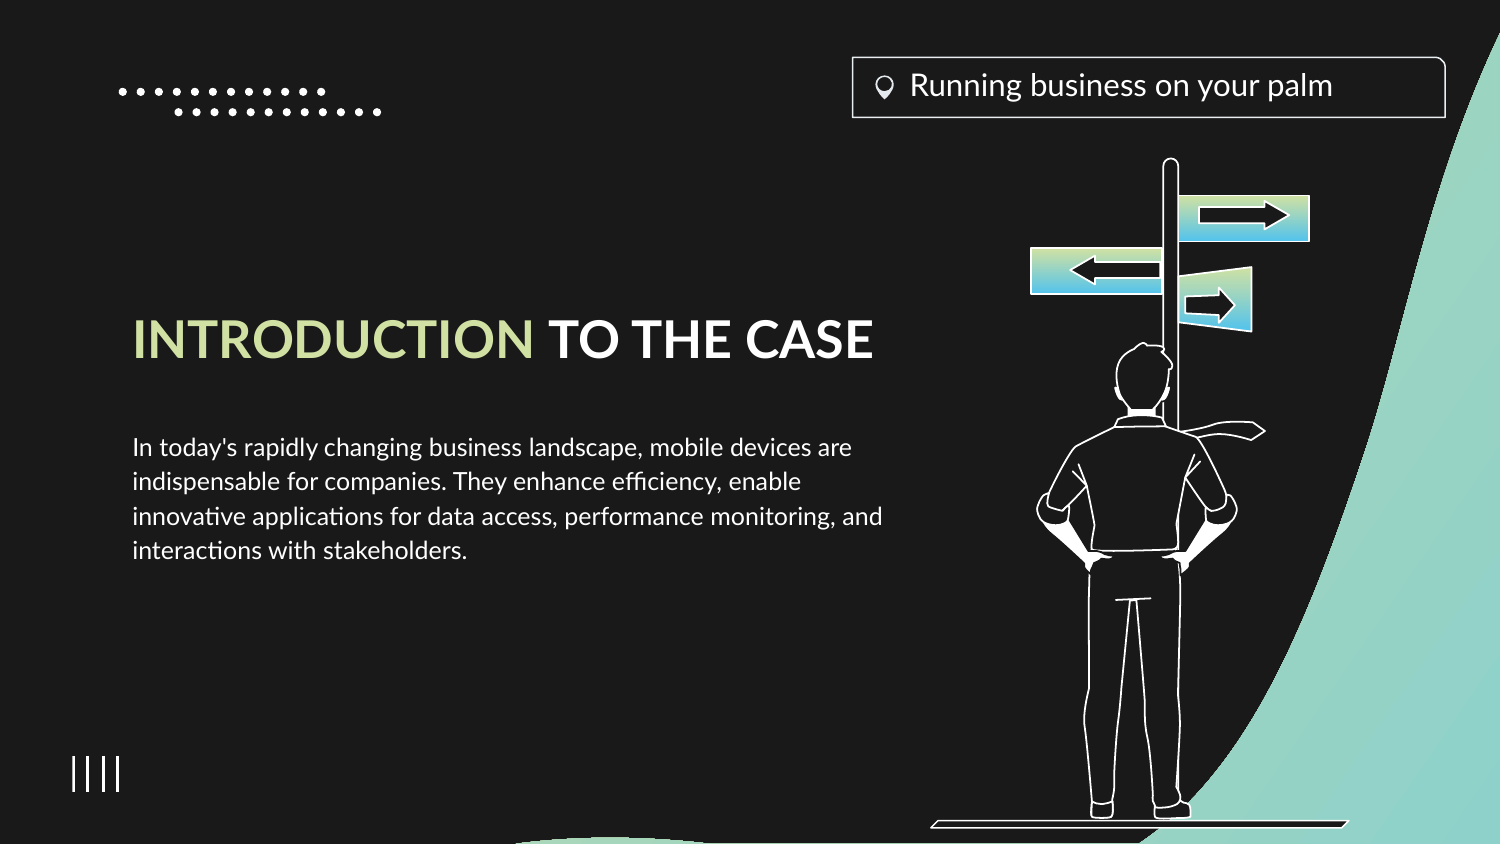

Running business on your palm

# INTRODUCTION TO THE CASE
In today's rapidly changing business landscape, mobile devices are indispensable for companies. They enhance efficiency, enable innovative applications for data access, performance monitoring, and interactions with stakeholders.